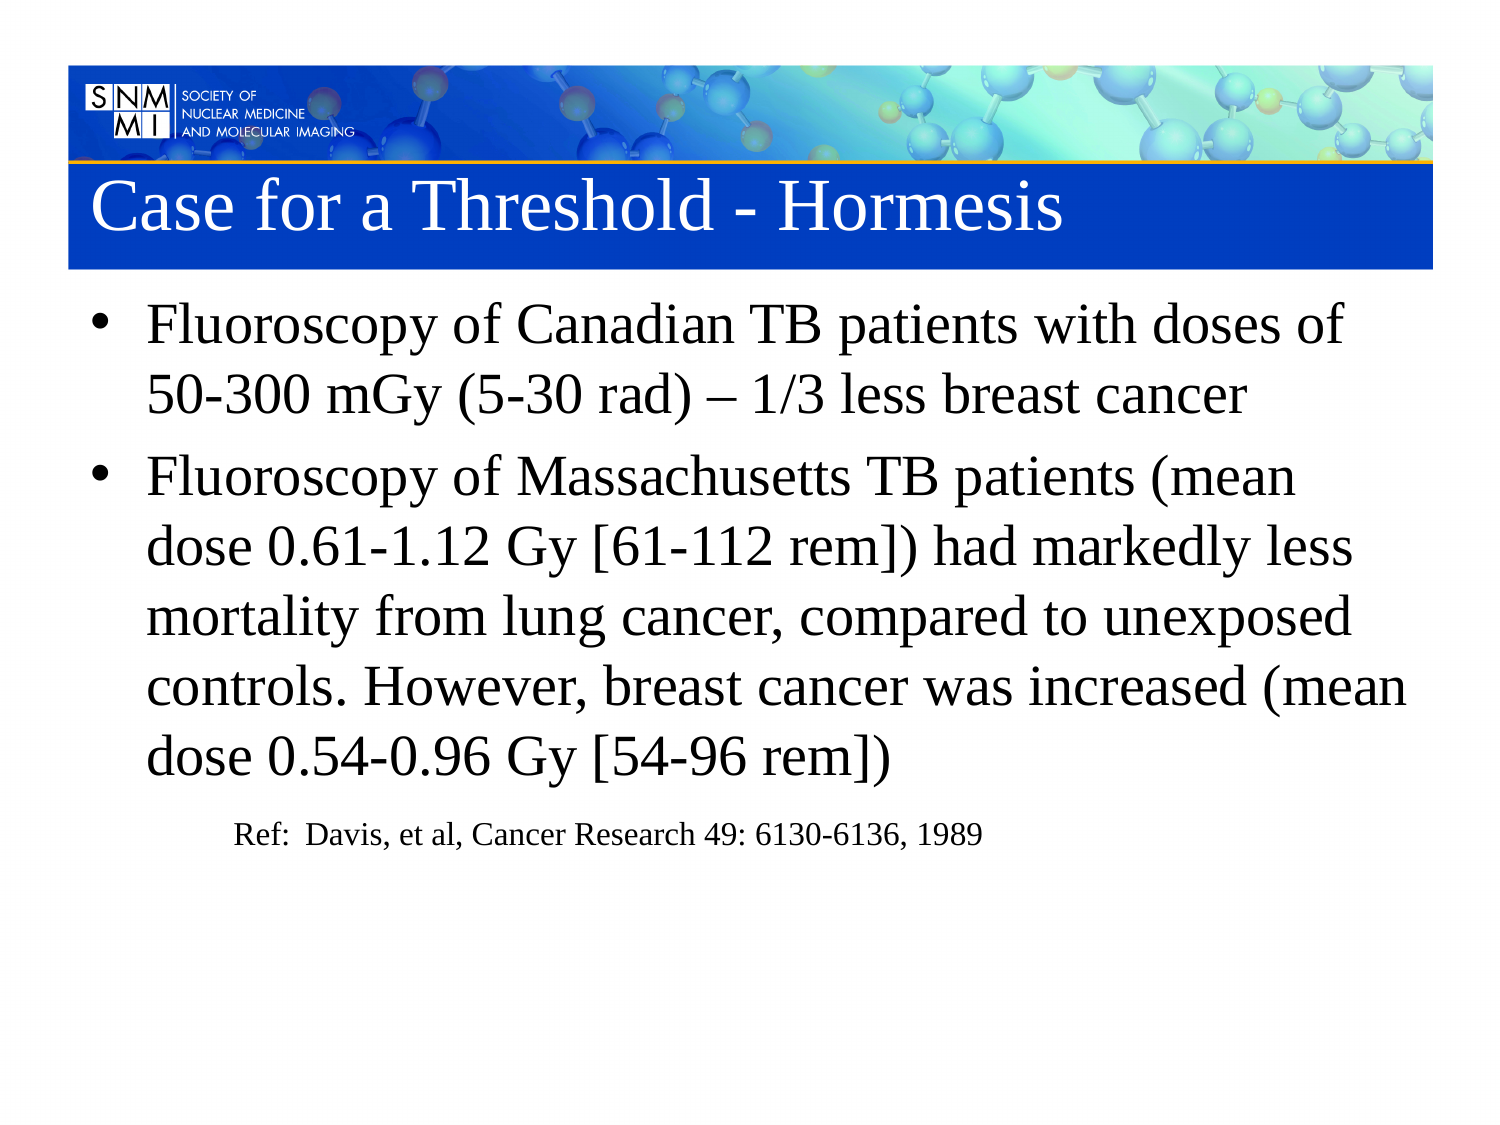

# Case for a Threshold - Hormesis
Fluoroscopy of Canadian TB patients with doses of 50-300 mGy (5-30 rad) – 1/3 less breast cancer
Fluoroscopy of Massachusetts TB patients (mean dose 0.61-1.12 Gy [61-112 rem]) had markedly less mortality from lung cancer, compared to unexposed controls. However, breast cancer was increased (mean dose 0.54-0.96 Gy [54-96 rem])                                          Ref: Davis, et al, Cancer Research 49: 6130-6136, 1989